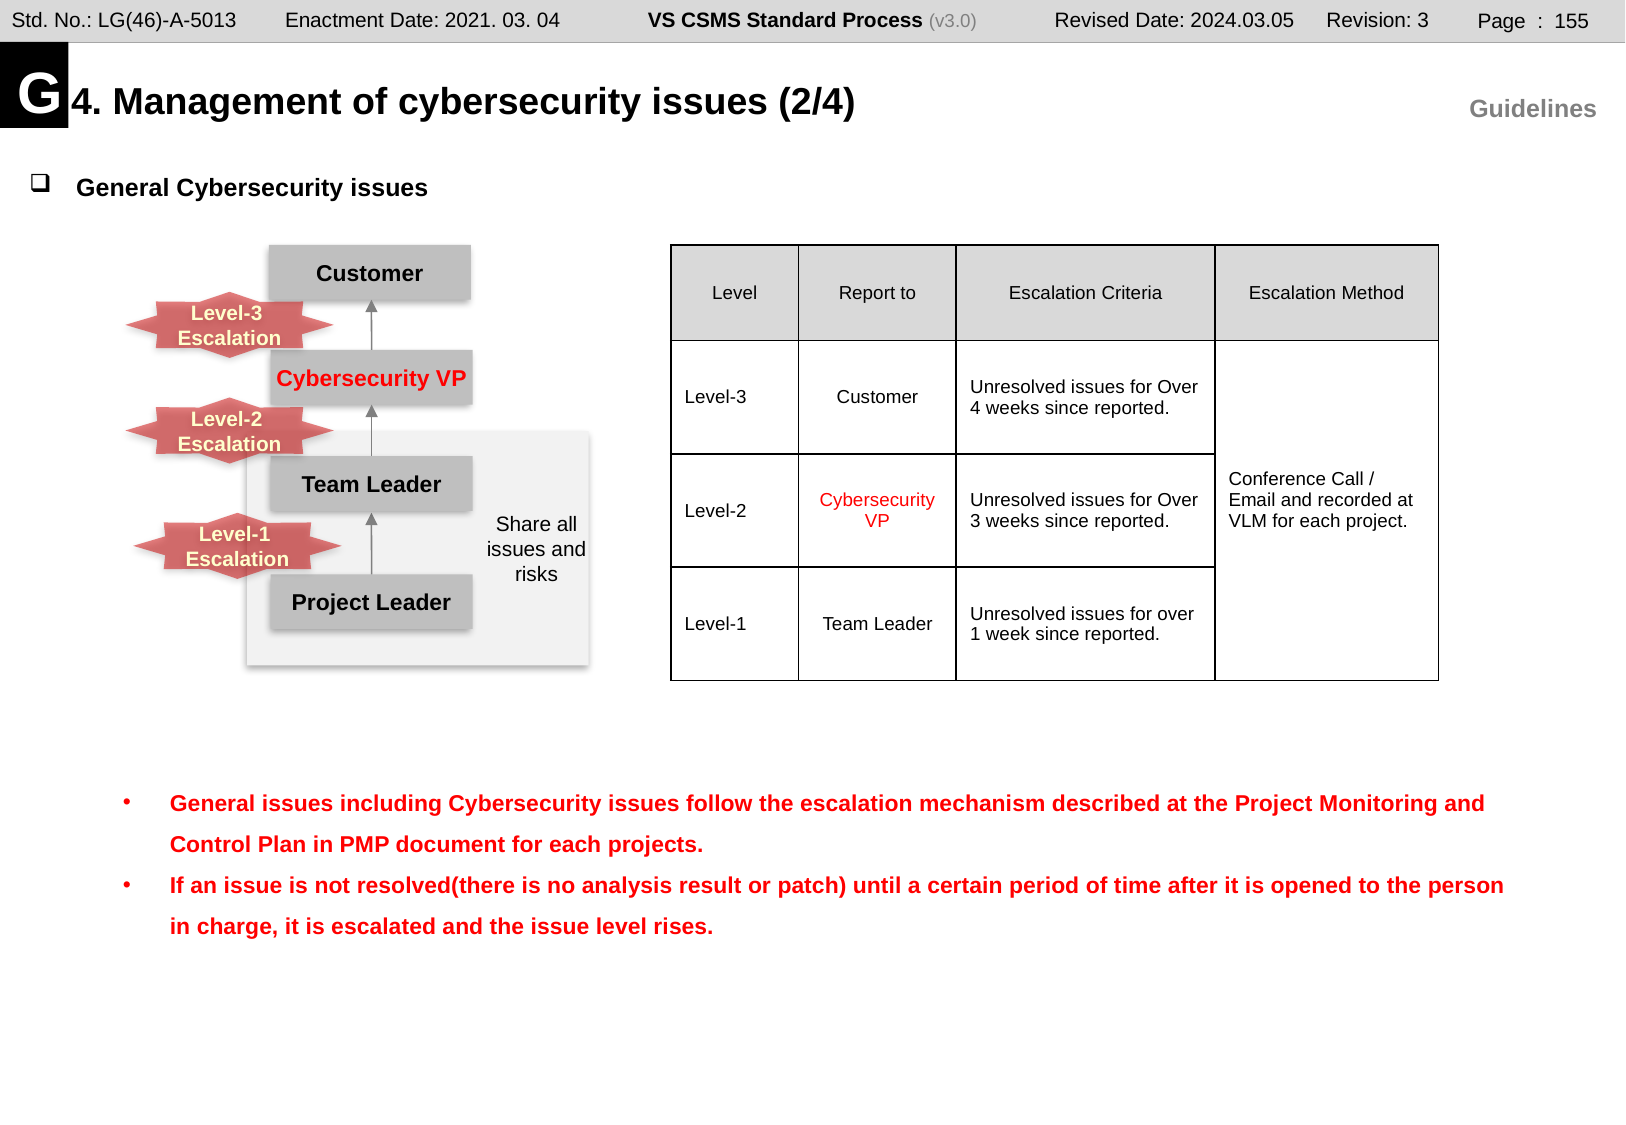

Page  :  155
G
4. Management of cybersecurity issues (2/4)
Guidelines
General Cybersecurity issues
Customer
| Level | Report to | Escalation Criteria | Escalation Method |
| --- | --- | --- | --- |
| Level-3 | Customer | Unresolved issues for Over 4 weeks since reported. | Conference Call / Email and recorded at VLM for each project. |
| Level-2 | Cybersecurity VP | Unresolved issues for Over 3 weeks since reported. |  |
| Level-1 | Team Leader | Unresolved issues for over 1 week since reported. |  |
Level-3
Escalation
Cybersecurity VP
Level-2
Escalation

Team Leader
Share all issues and risks
Level-1
Escalation
Project Leader

General issues including Cybersecurity issues follow the escalation mechanism described at the Project Monitoring and Control Plan in PMP document for each projects.
If an issue is not resolved(there is no analysis result or patch) until a certain period of time after it is opened to the person in charge, it is escalated and the issue level rises.